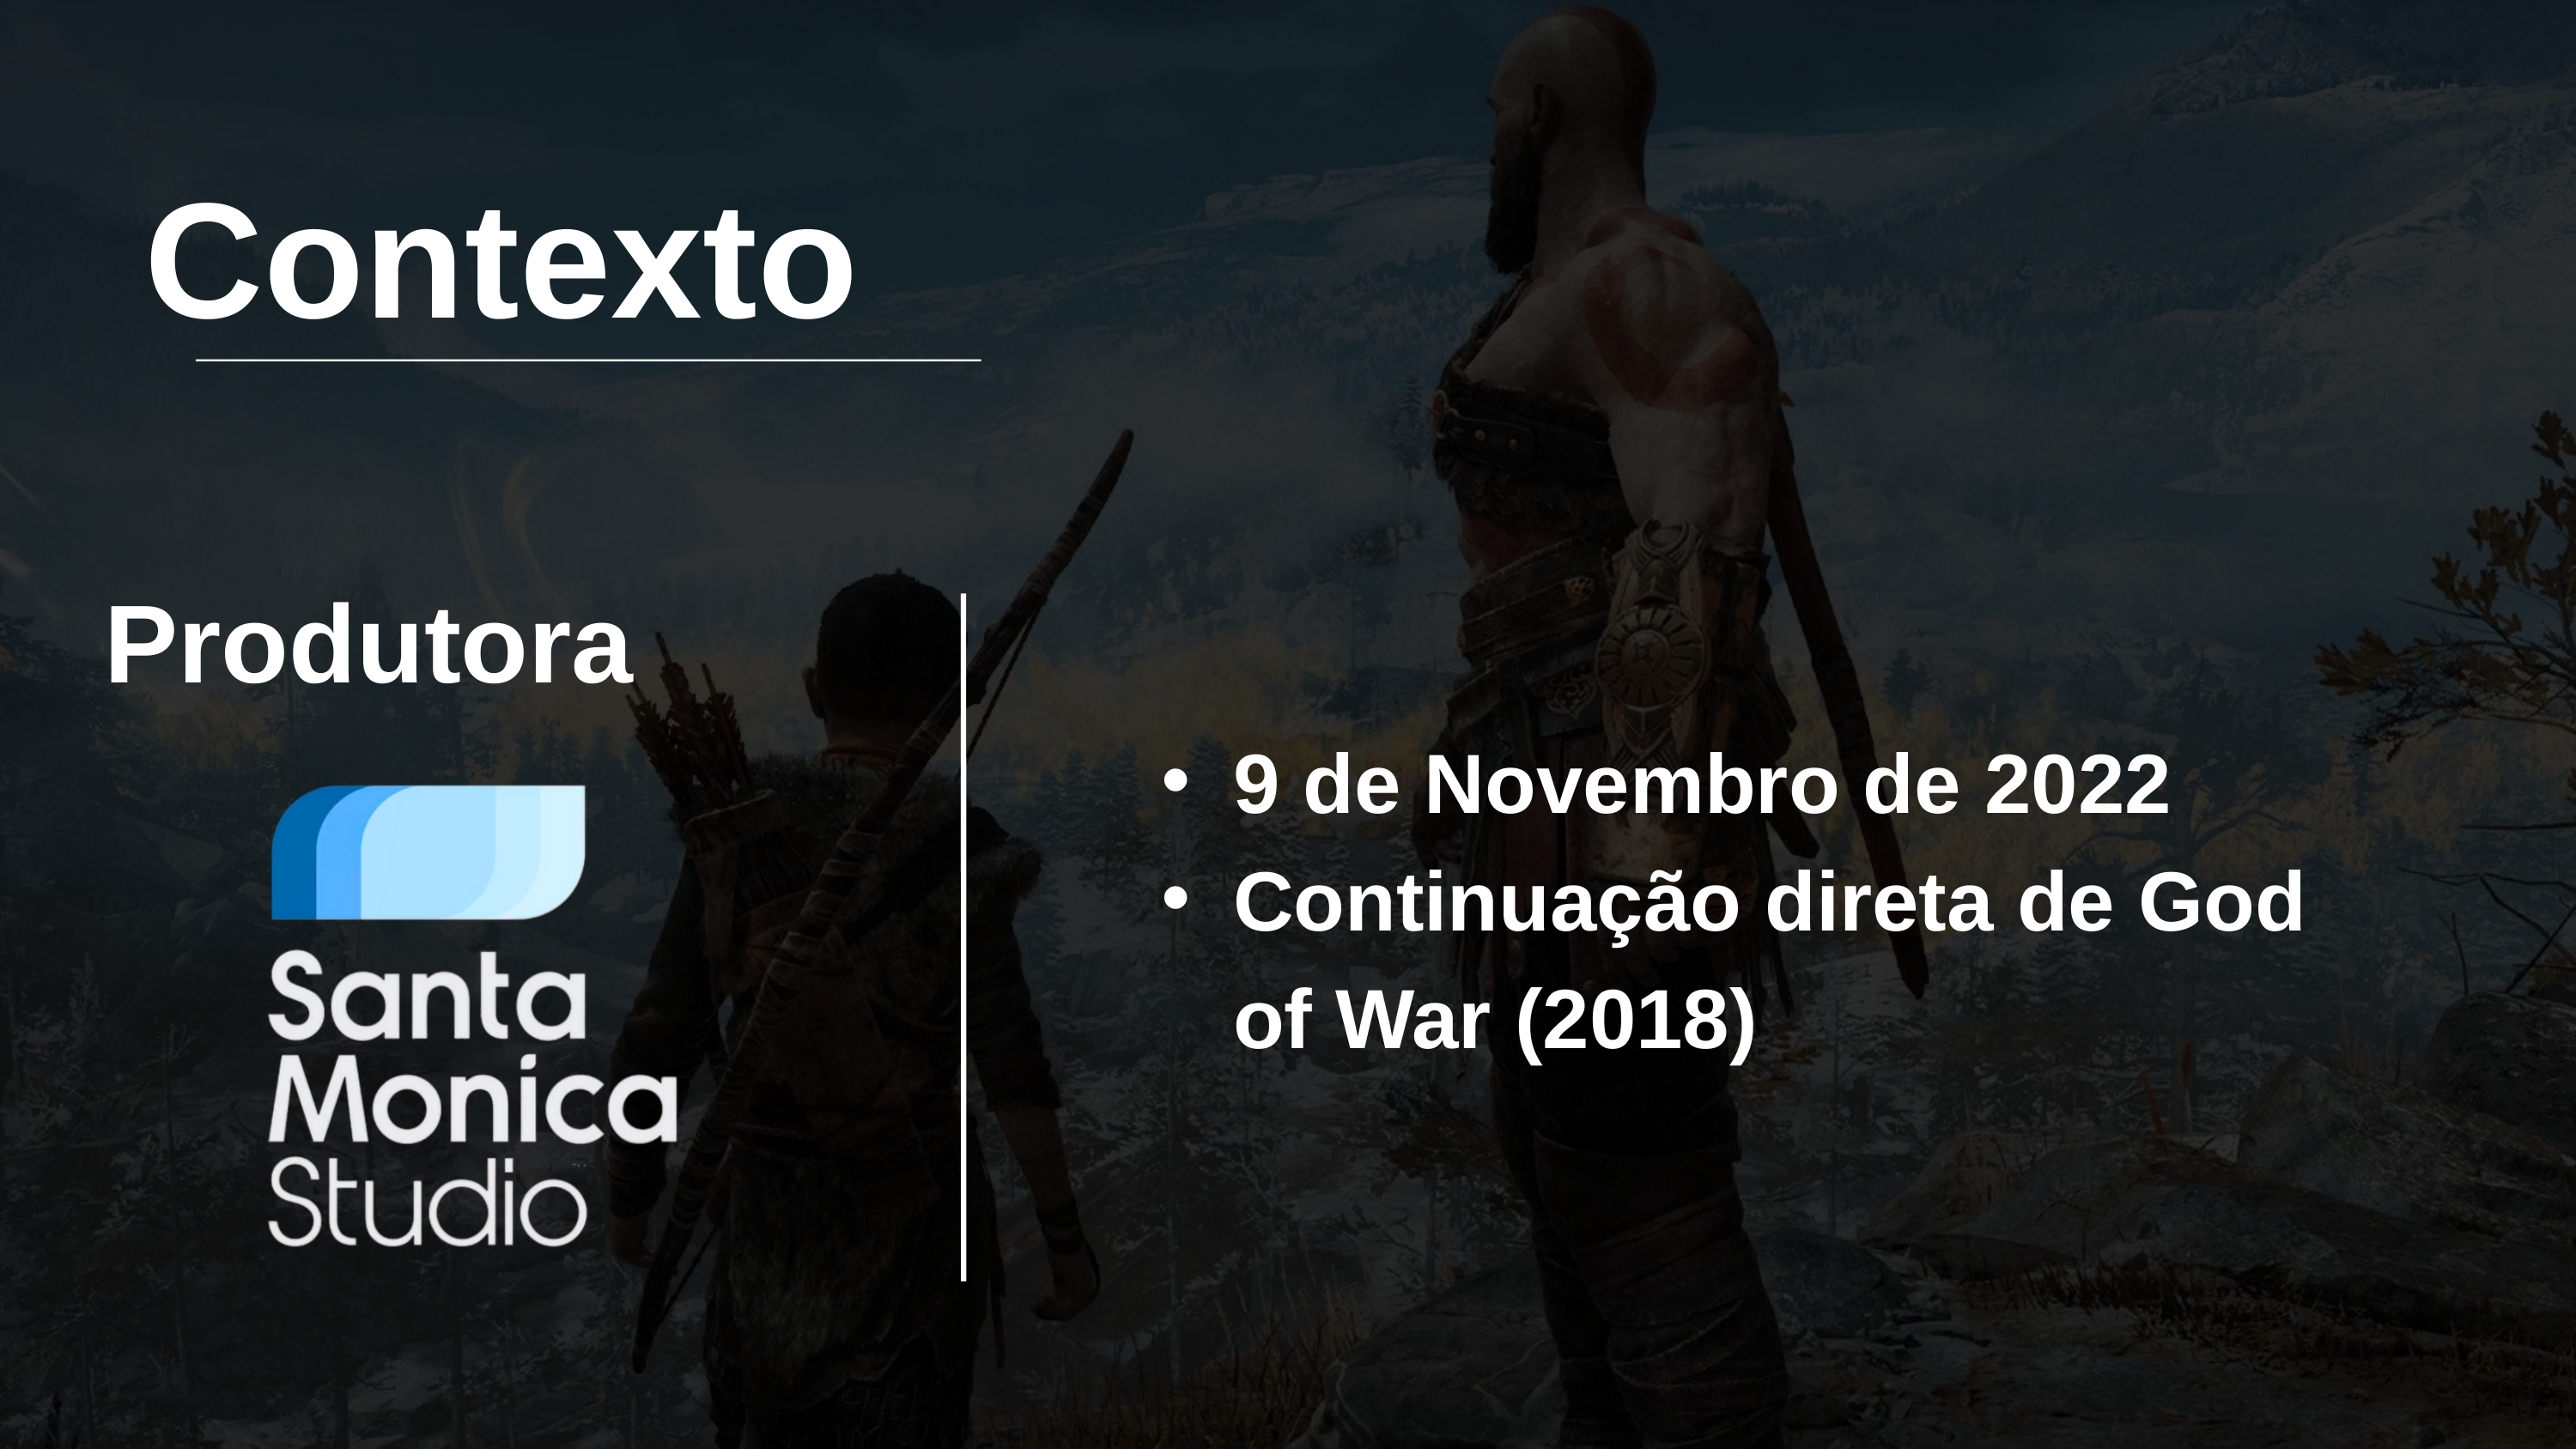

Contexto
_____________________________________________________
Produtora

9 de Novembro de 2022
Continuação direta de God of War (2018)